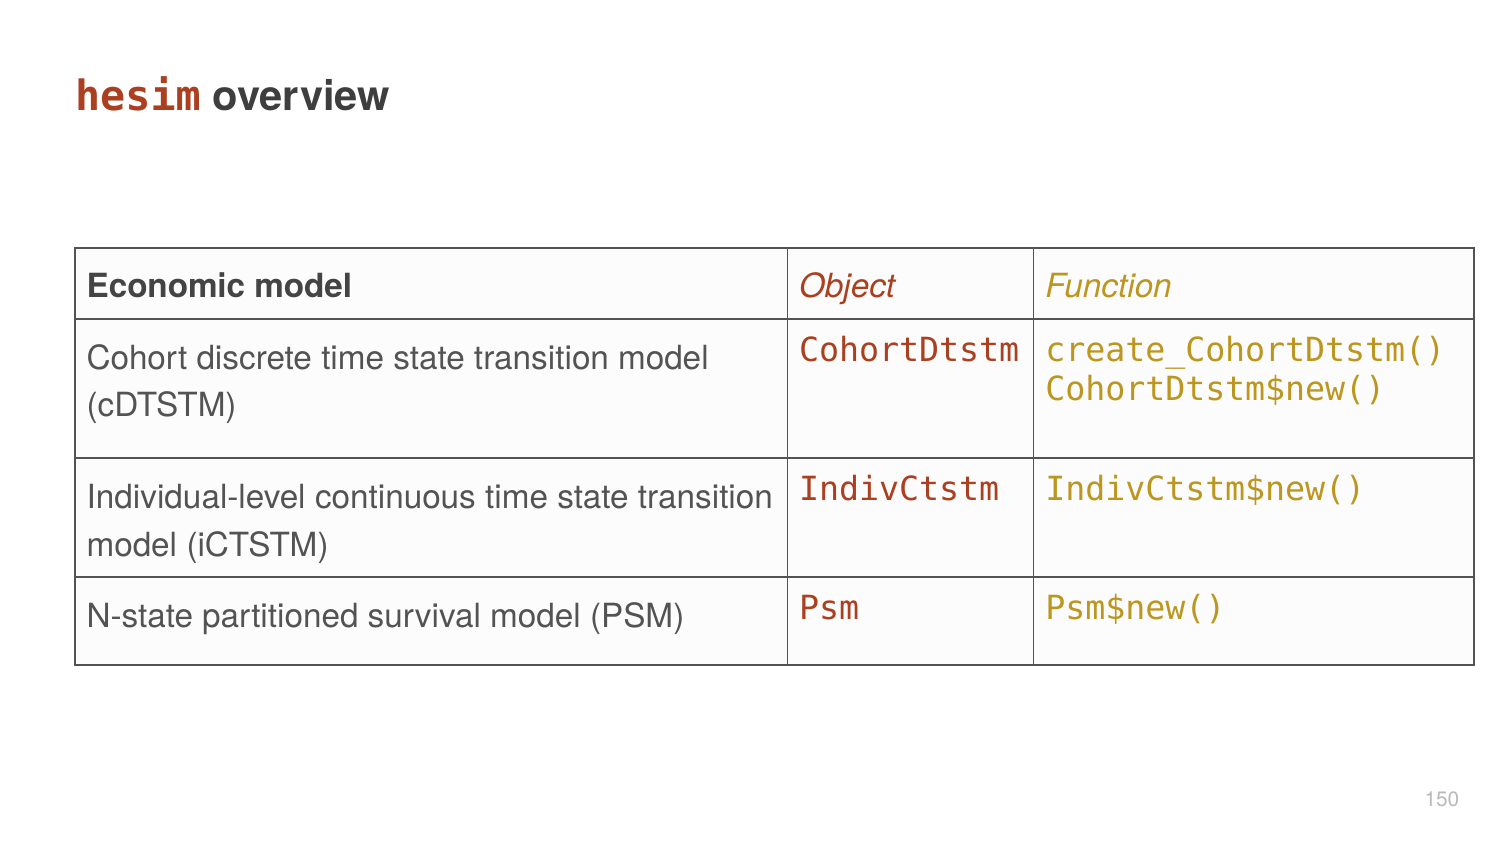

# hesim overview
| Economic model | Object | Function |
| --- | --- | --- |
| Cohort discrete time state transition model (cDTSTM) | CohortDtstm | create\_CohortDtstm() CohortDtstm$new() |
| Individual-level continuous time state transition model (iCTSTM) | IndivCtstm | IndivCtstm$new() |
| N-state partitioned survival model (PSM) | Psm | Psm$new() |
150